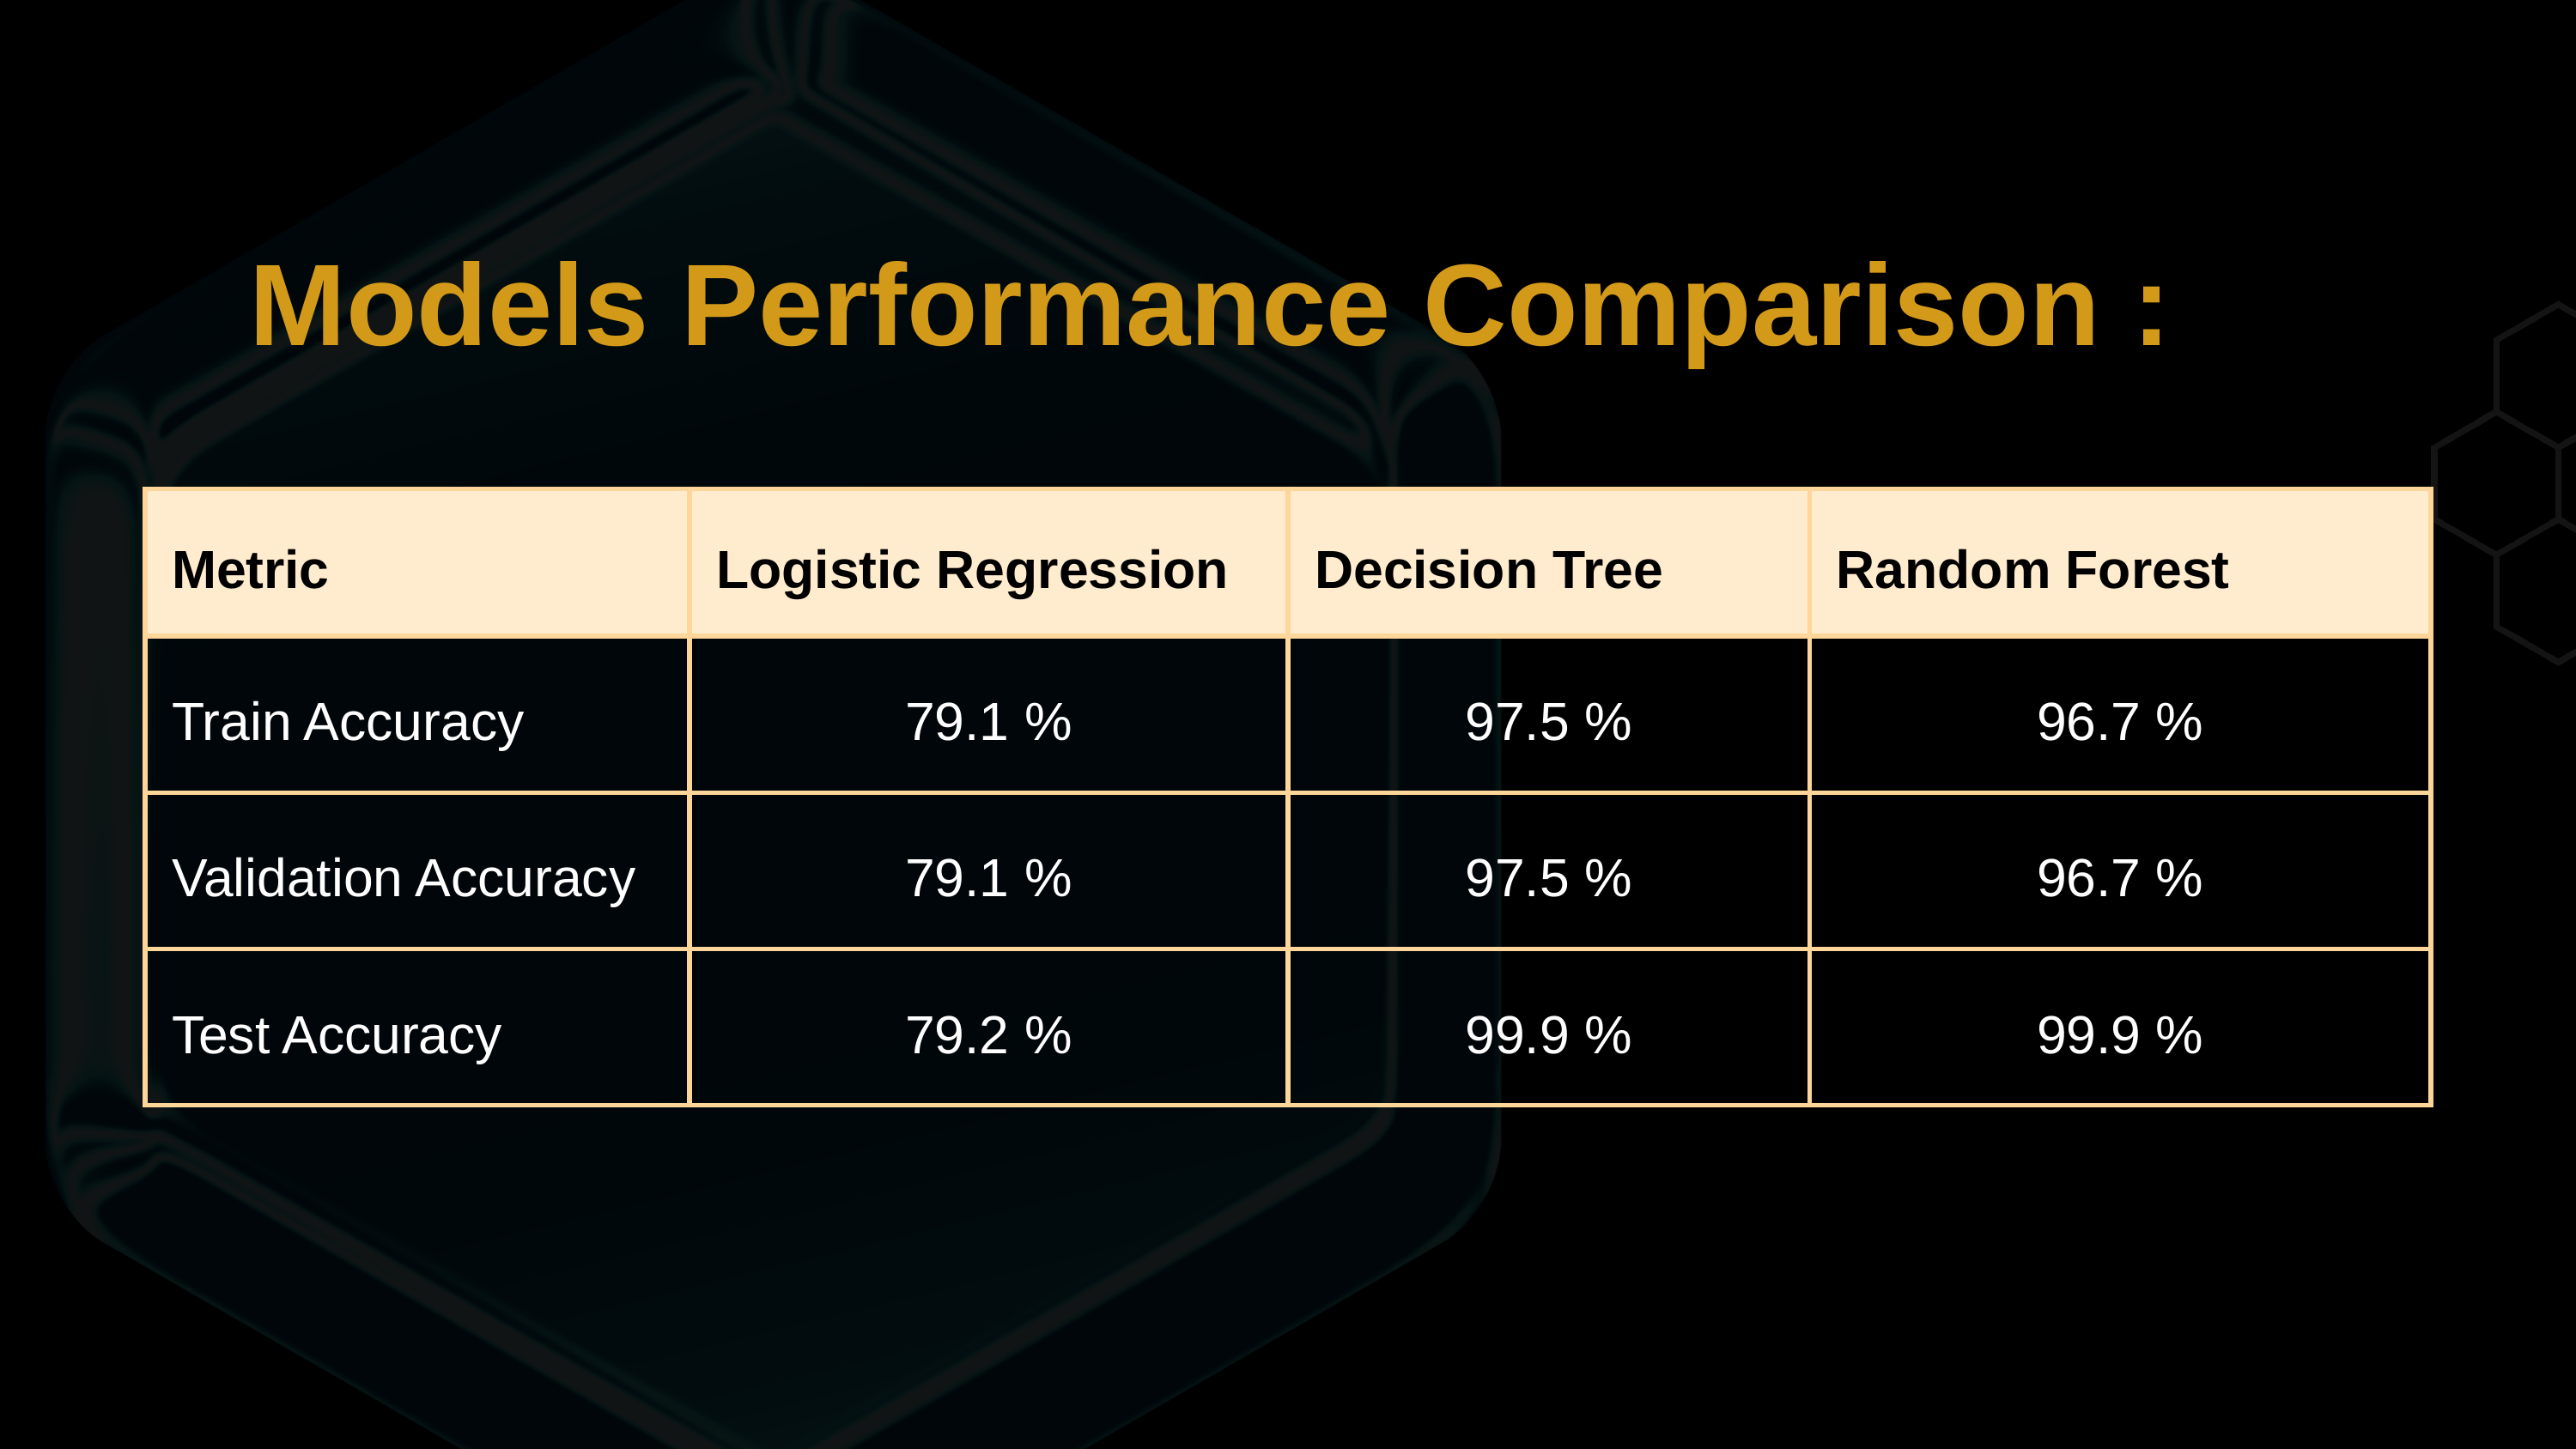

Models Performance Comparison :

| Metric | Logistic Regression | Decision Tree | Random Forest |
| --- | --- | --- | --- |
| Train Accuracy | 79.1 % | 97.5 % | 96.7 % |
| Validation Accuracy | 79.1 % | 97.5 % | 96.7 % |
| Test Accuracy | 79.2 % | 99.9 % | 99.9 % |